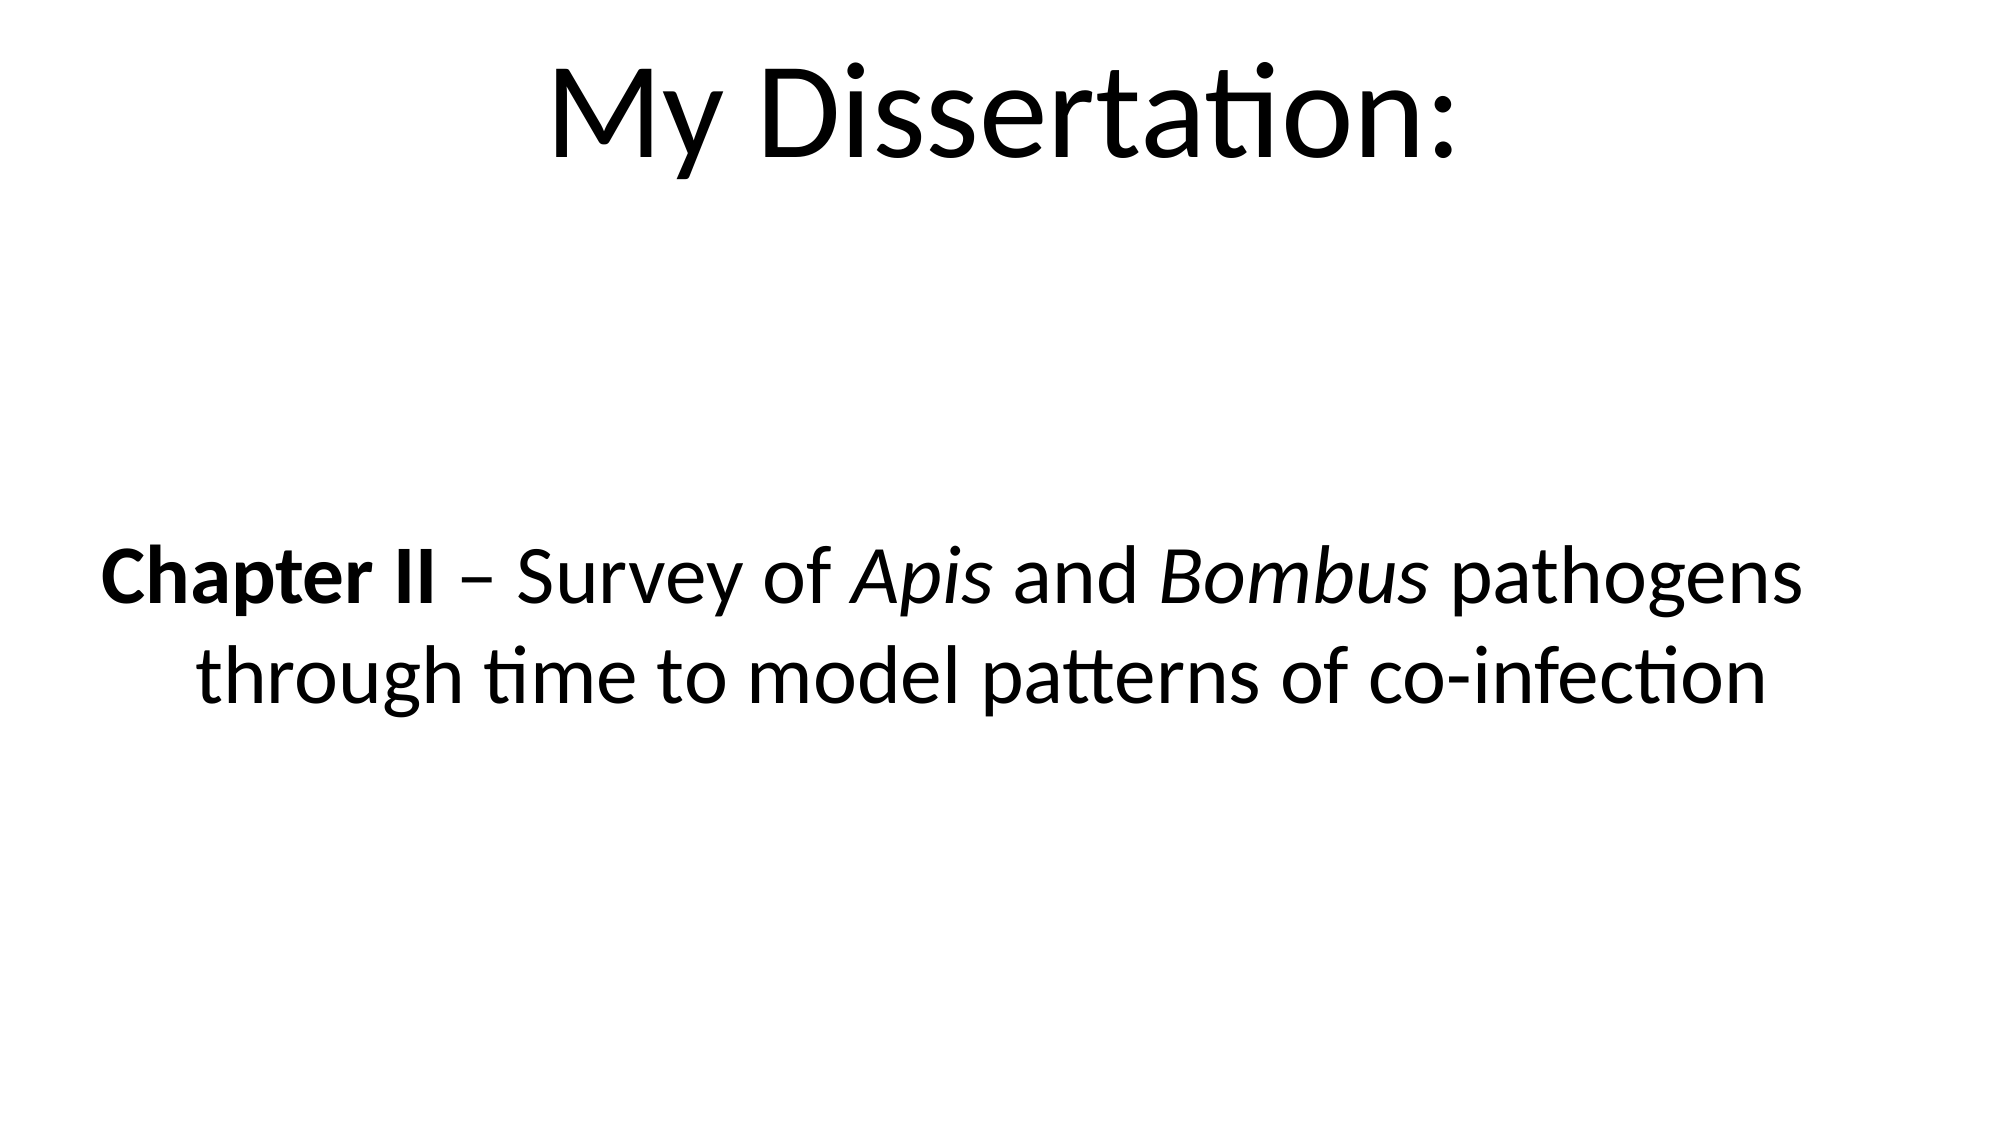

# My Dissertation:

Chapter II – Survey of Apis and Bombus pathogens through time to model patterns of co-infection